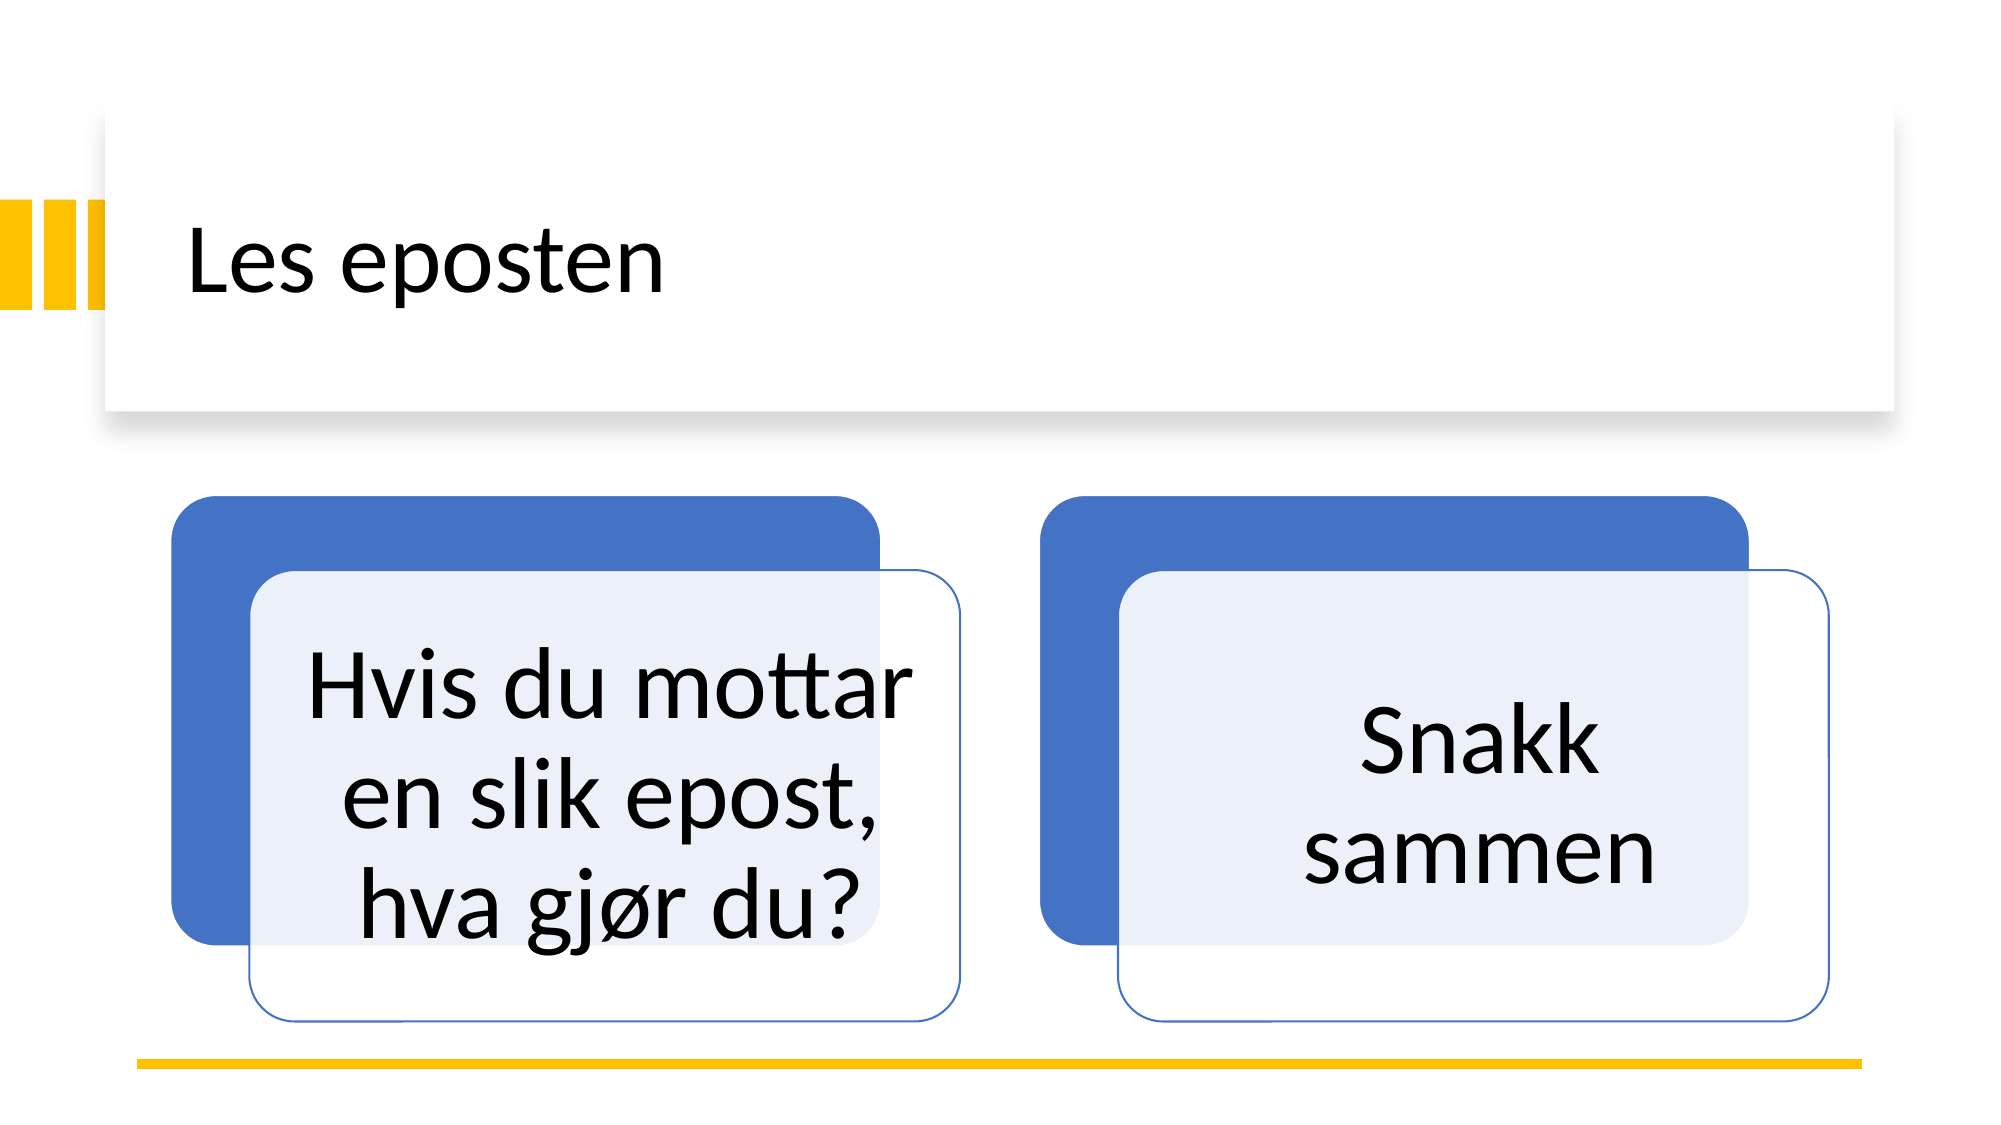

# Les eposten

Hvis du mottar en slik epost, hva gjør du?
Snakk sammen